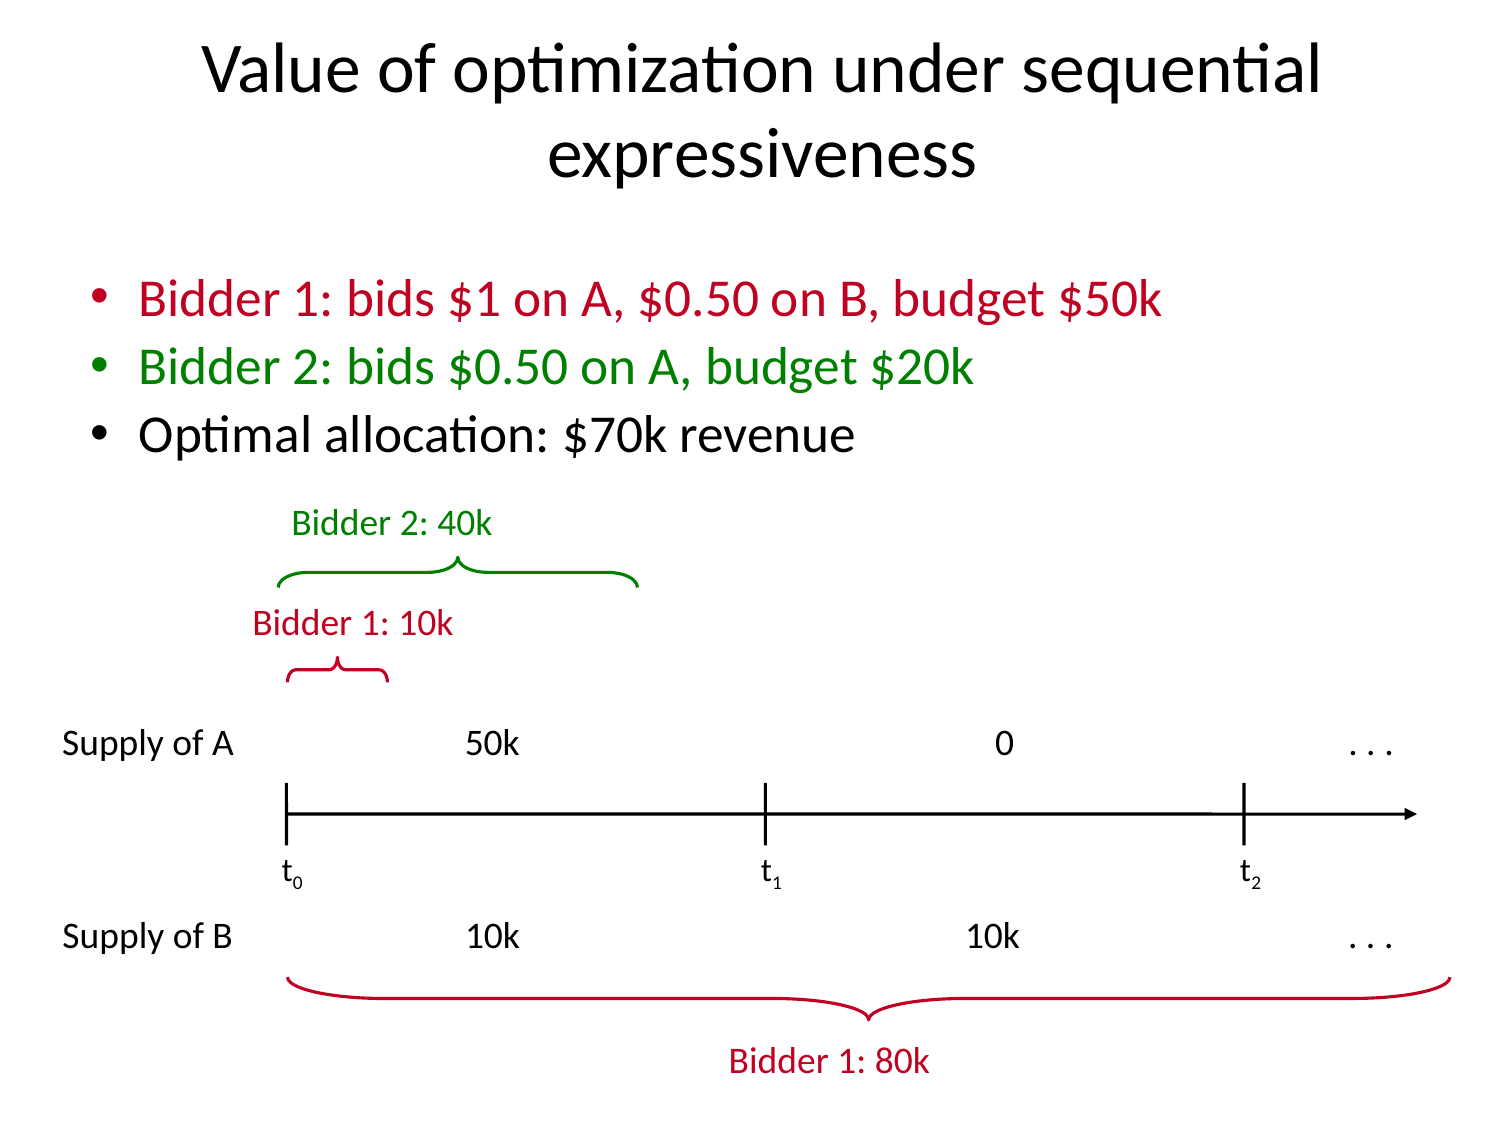

Value of optimization under sequential expressiveness
Bidder 1: bids $1 on A, $0.50 on B, budget $50k
Bidder 2: bids $0.50 on A, budget $20k
Optimal allocation: $70k revenue

Bidder 2: 40k
Bidder 1: 10k

Supply of A
50k
0
. . .

t0

t1

t2

. . .
Supply of B
10k
10k
Bidder 1: 80k